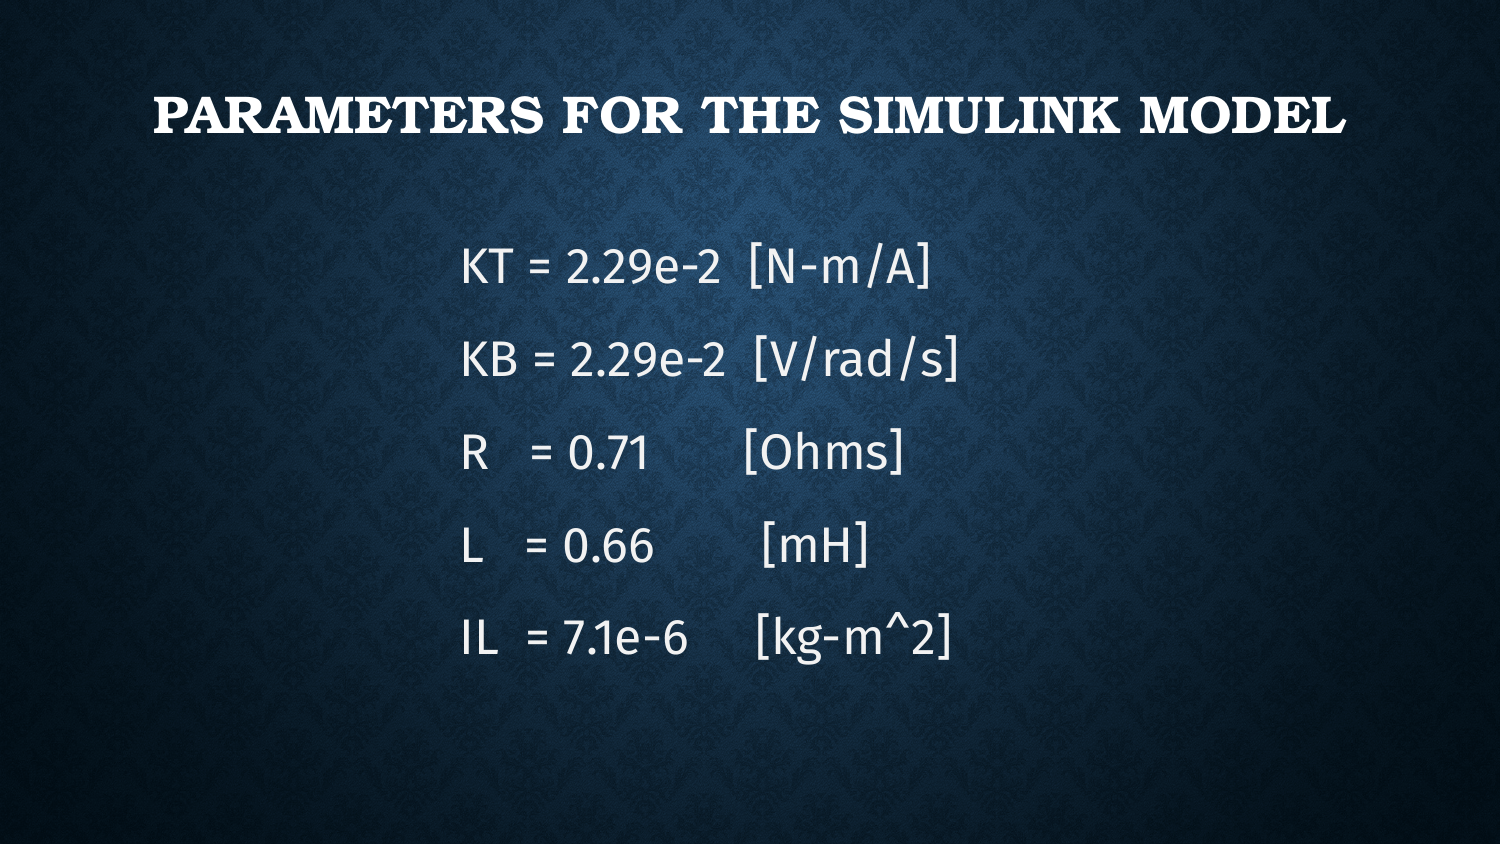

# Parameters for the Simulink Model
KT = 2.29e-2  [N-m/A]
KB = 2.29e-2  [V/rad/s]
R   = 0.71       [Ohms]
L   = 0.66        [mH]
IL  = 7.1e-6     [kg-m^2]